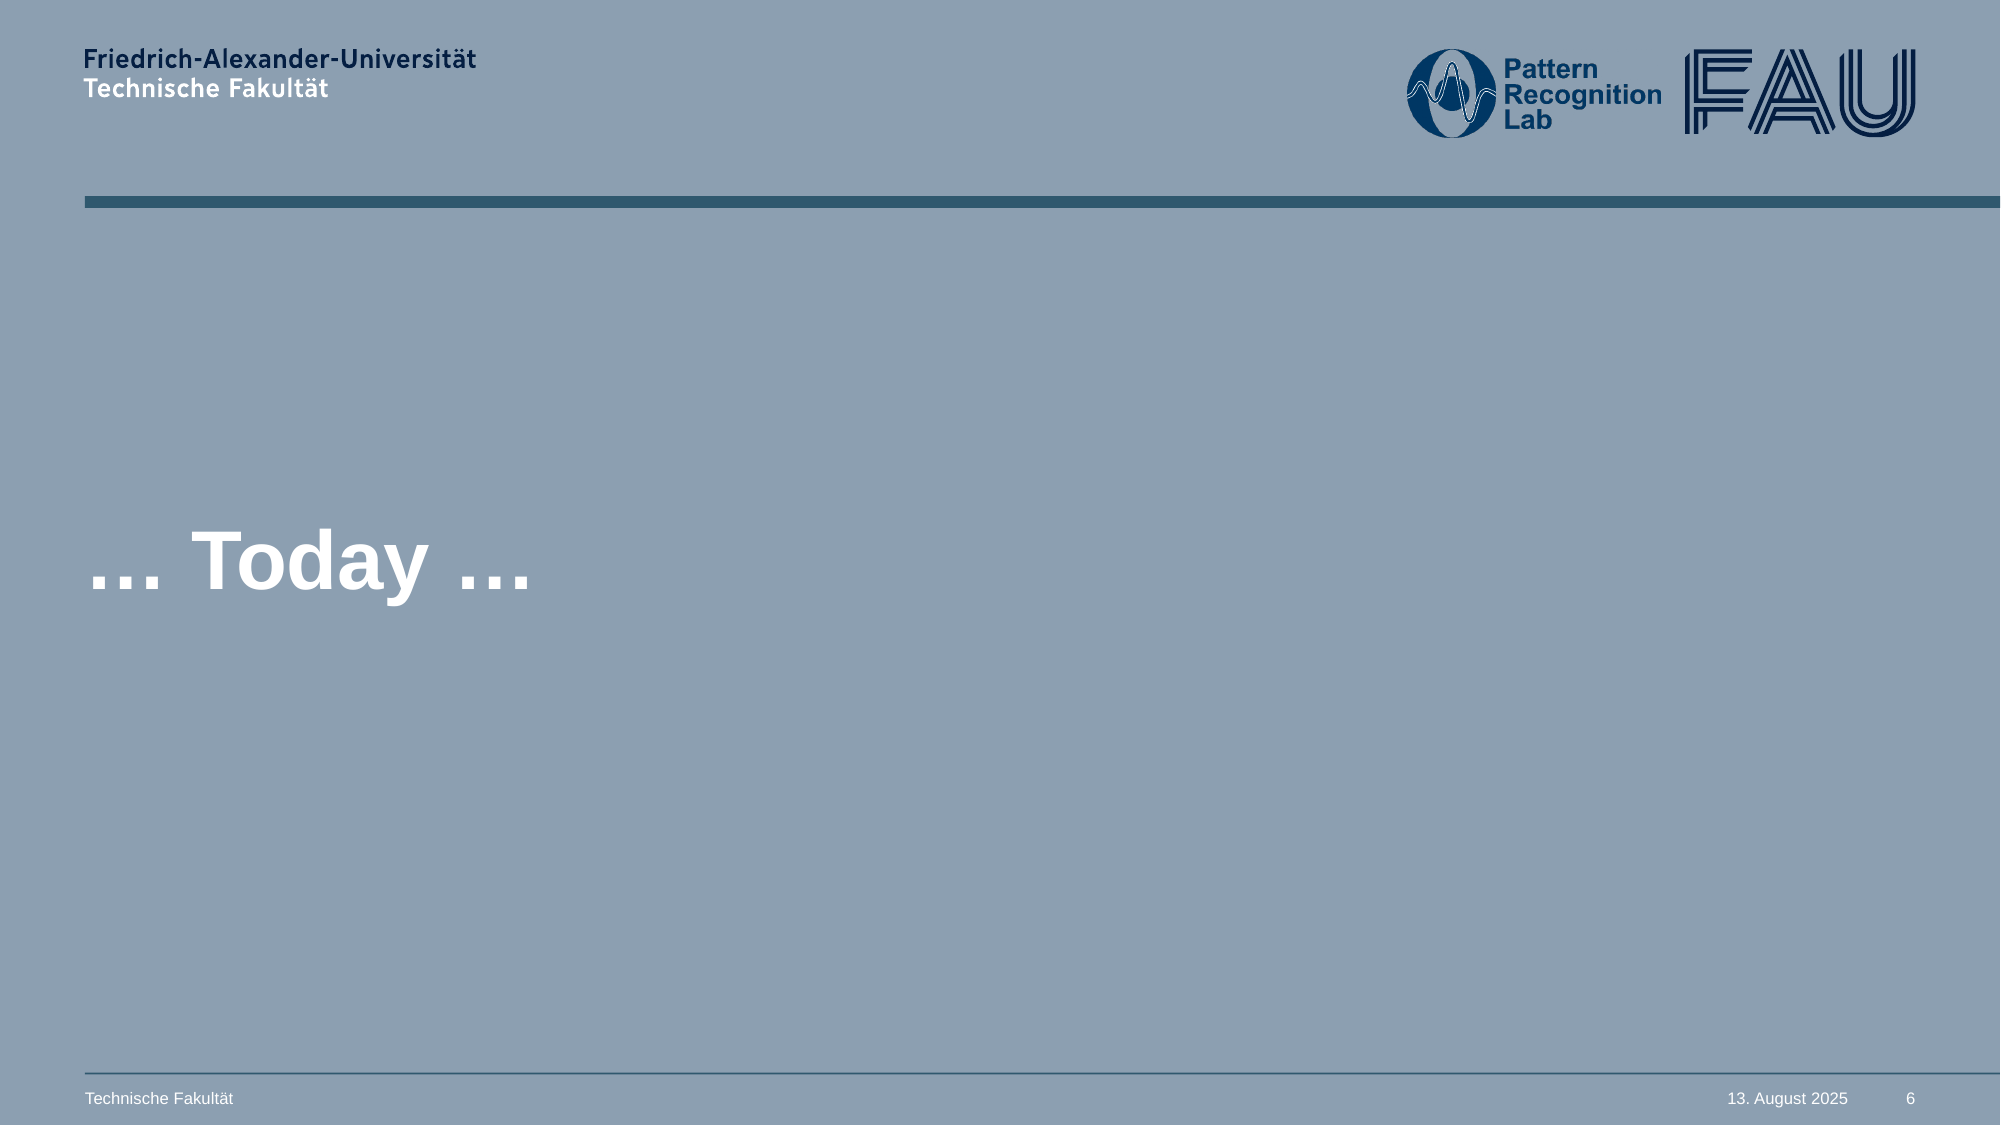

# … Today …
Technische Fakultät
13. August 2025
6